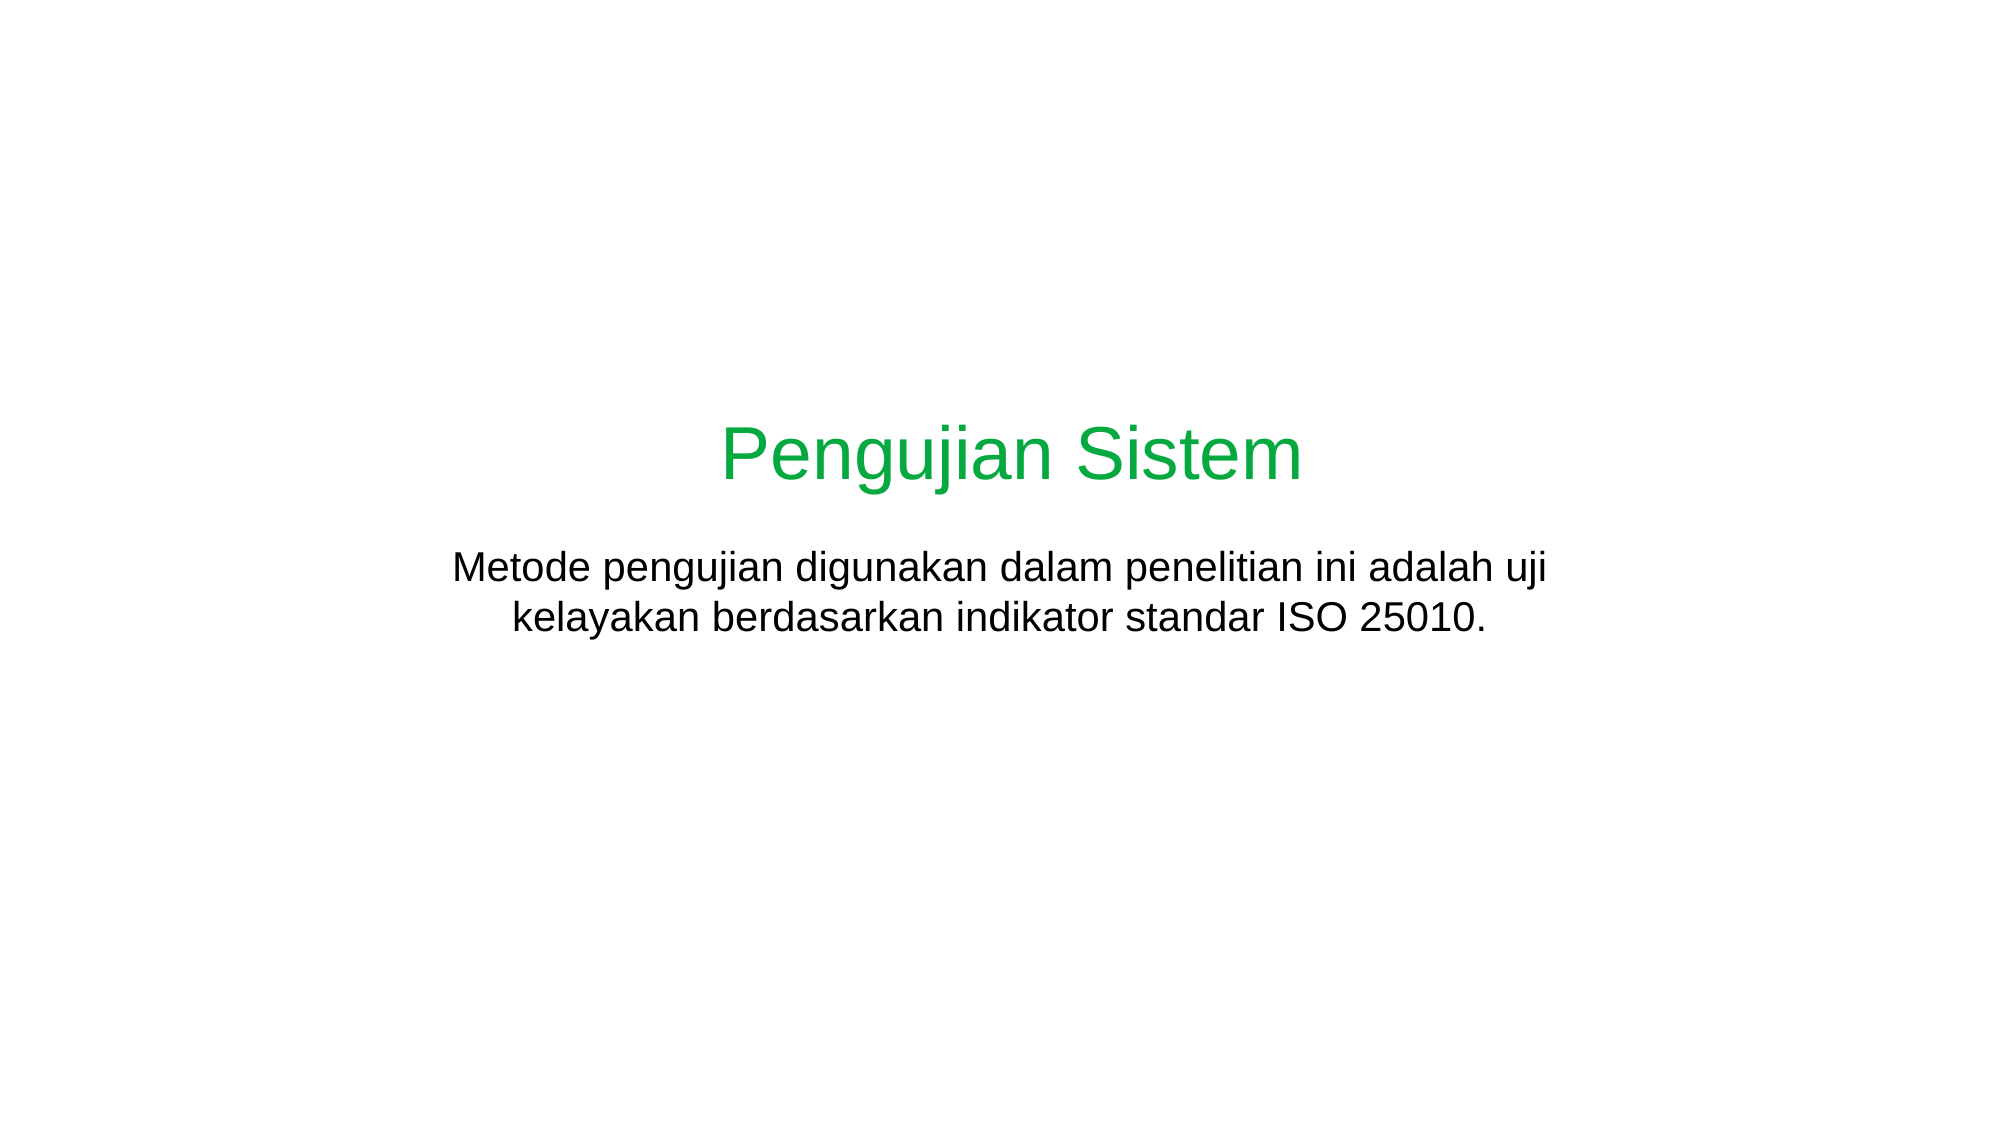

Pengujian Sistem
Metode pengujian digunakan dalam penelitian ini adalah uji kelayakan berdasarkan indikator standar ISO 25010.